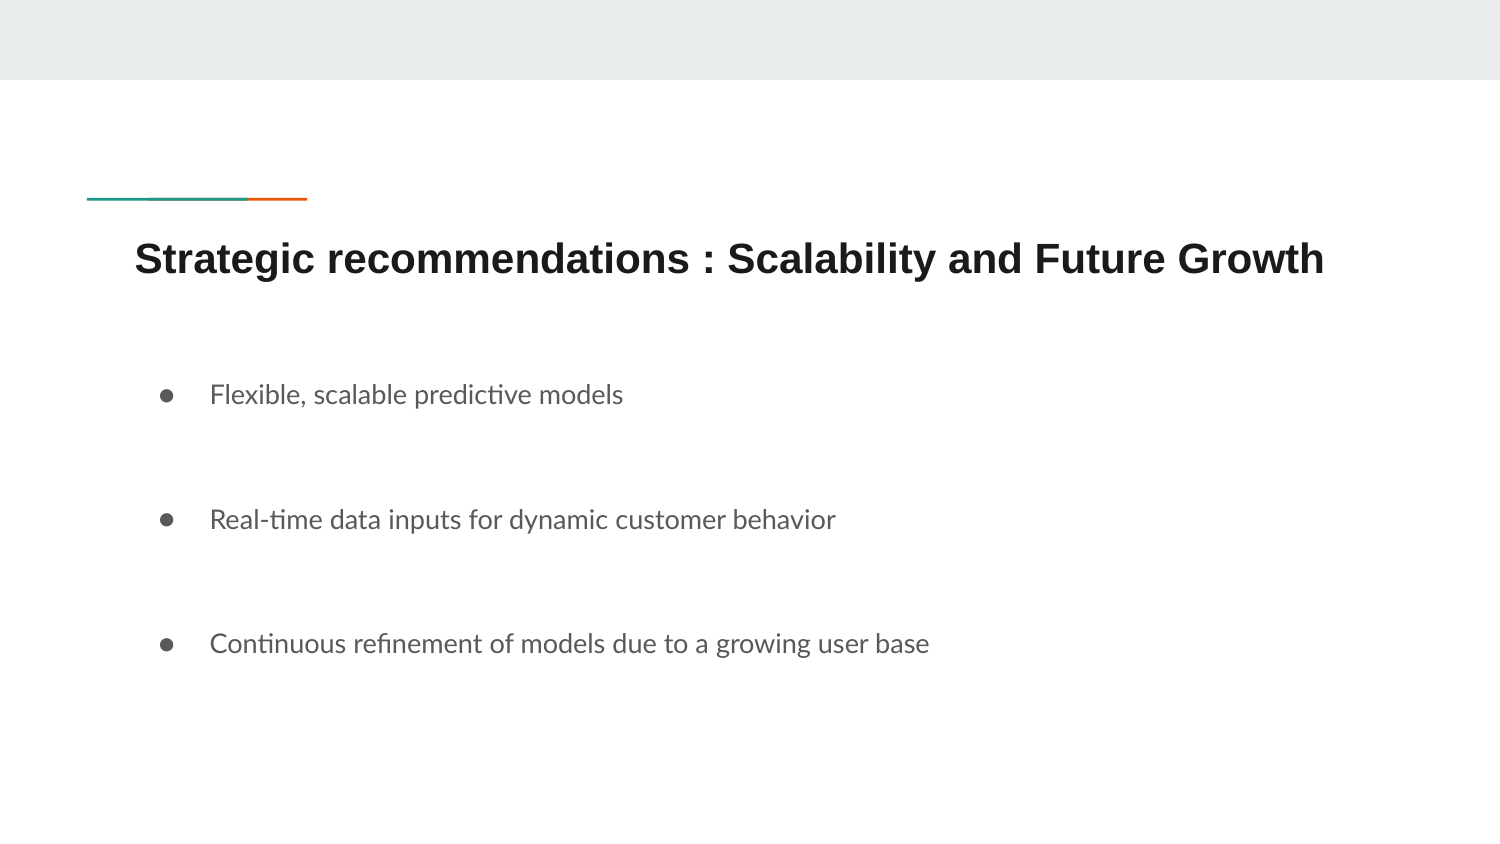

# Strategic recommendations : Scalability and Future Growth

Flexible, scalable predictive models

Real-time data inputs for dynamic customer behavior

Continuous refinement of models due to a growing user base